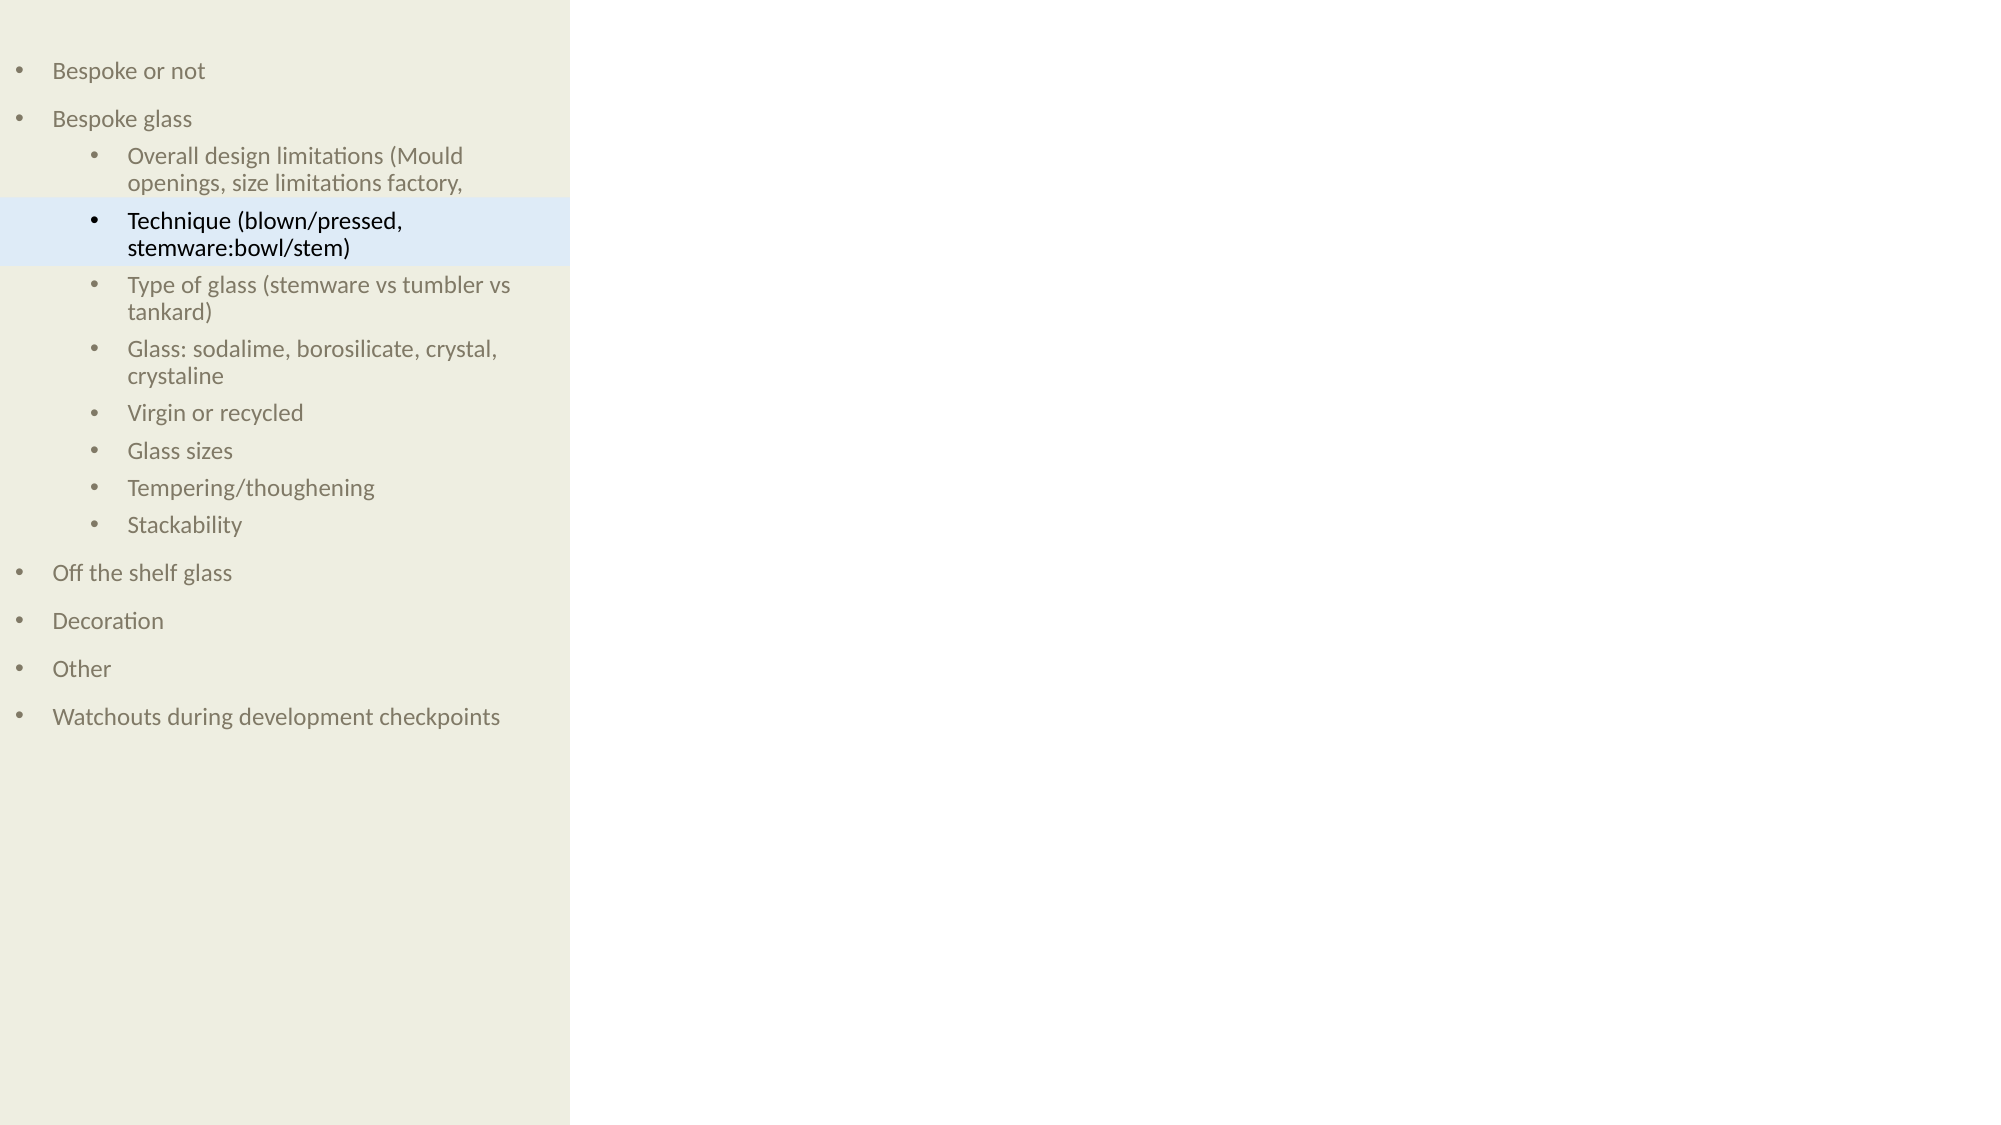

Bespoke or not
Bespoke glass
Overall design limitations (Mould openings, size limitations factory,
Technique (blown/pressed, stemware:bowl/stem)
Type of glass (stemware vs tumbler vs tankard)
Glass: sodalime, borosilicate, crystal, crystaline
Virgin or recycled
Glass sizes
Tempering/thoughening
Stackability
Off the shelf glass
Decoration
Other
Watchouts during development checkpoints